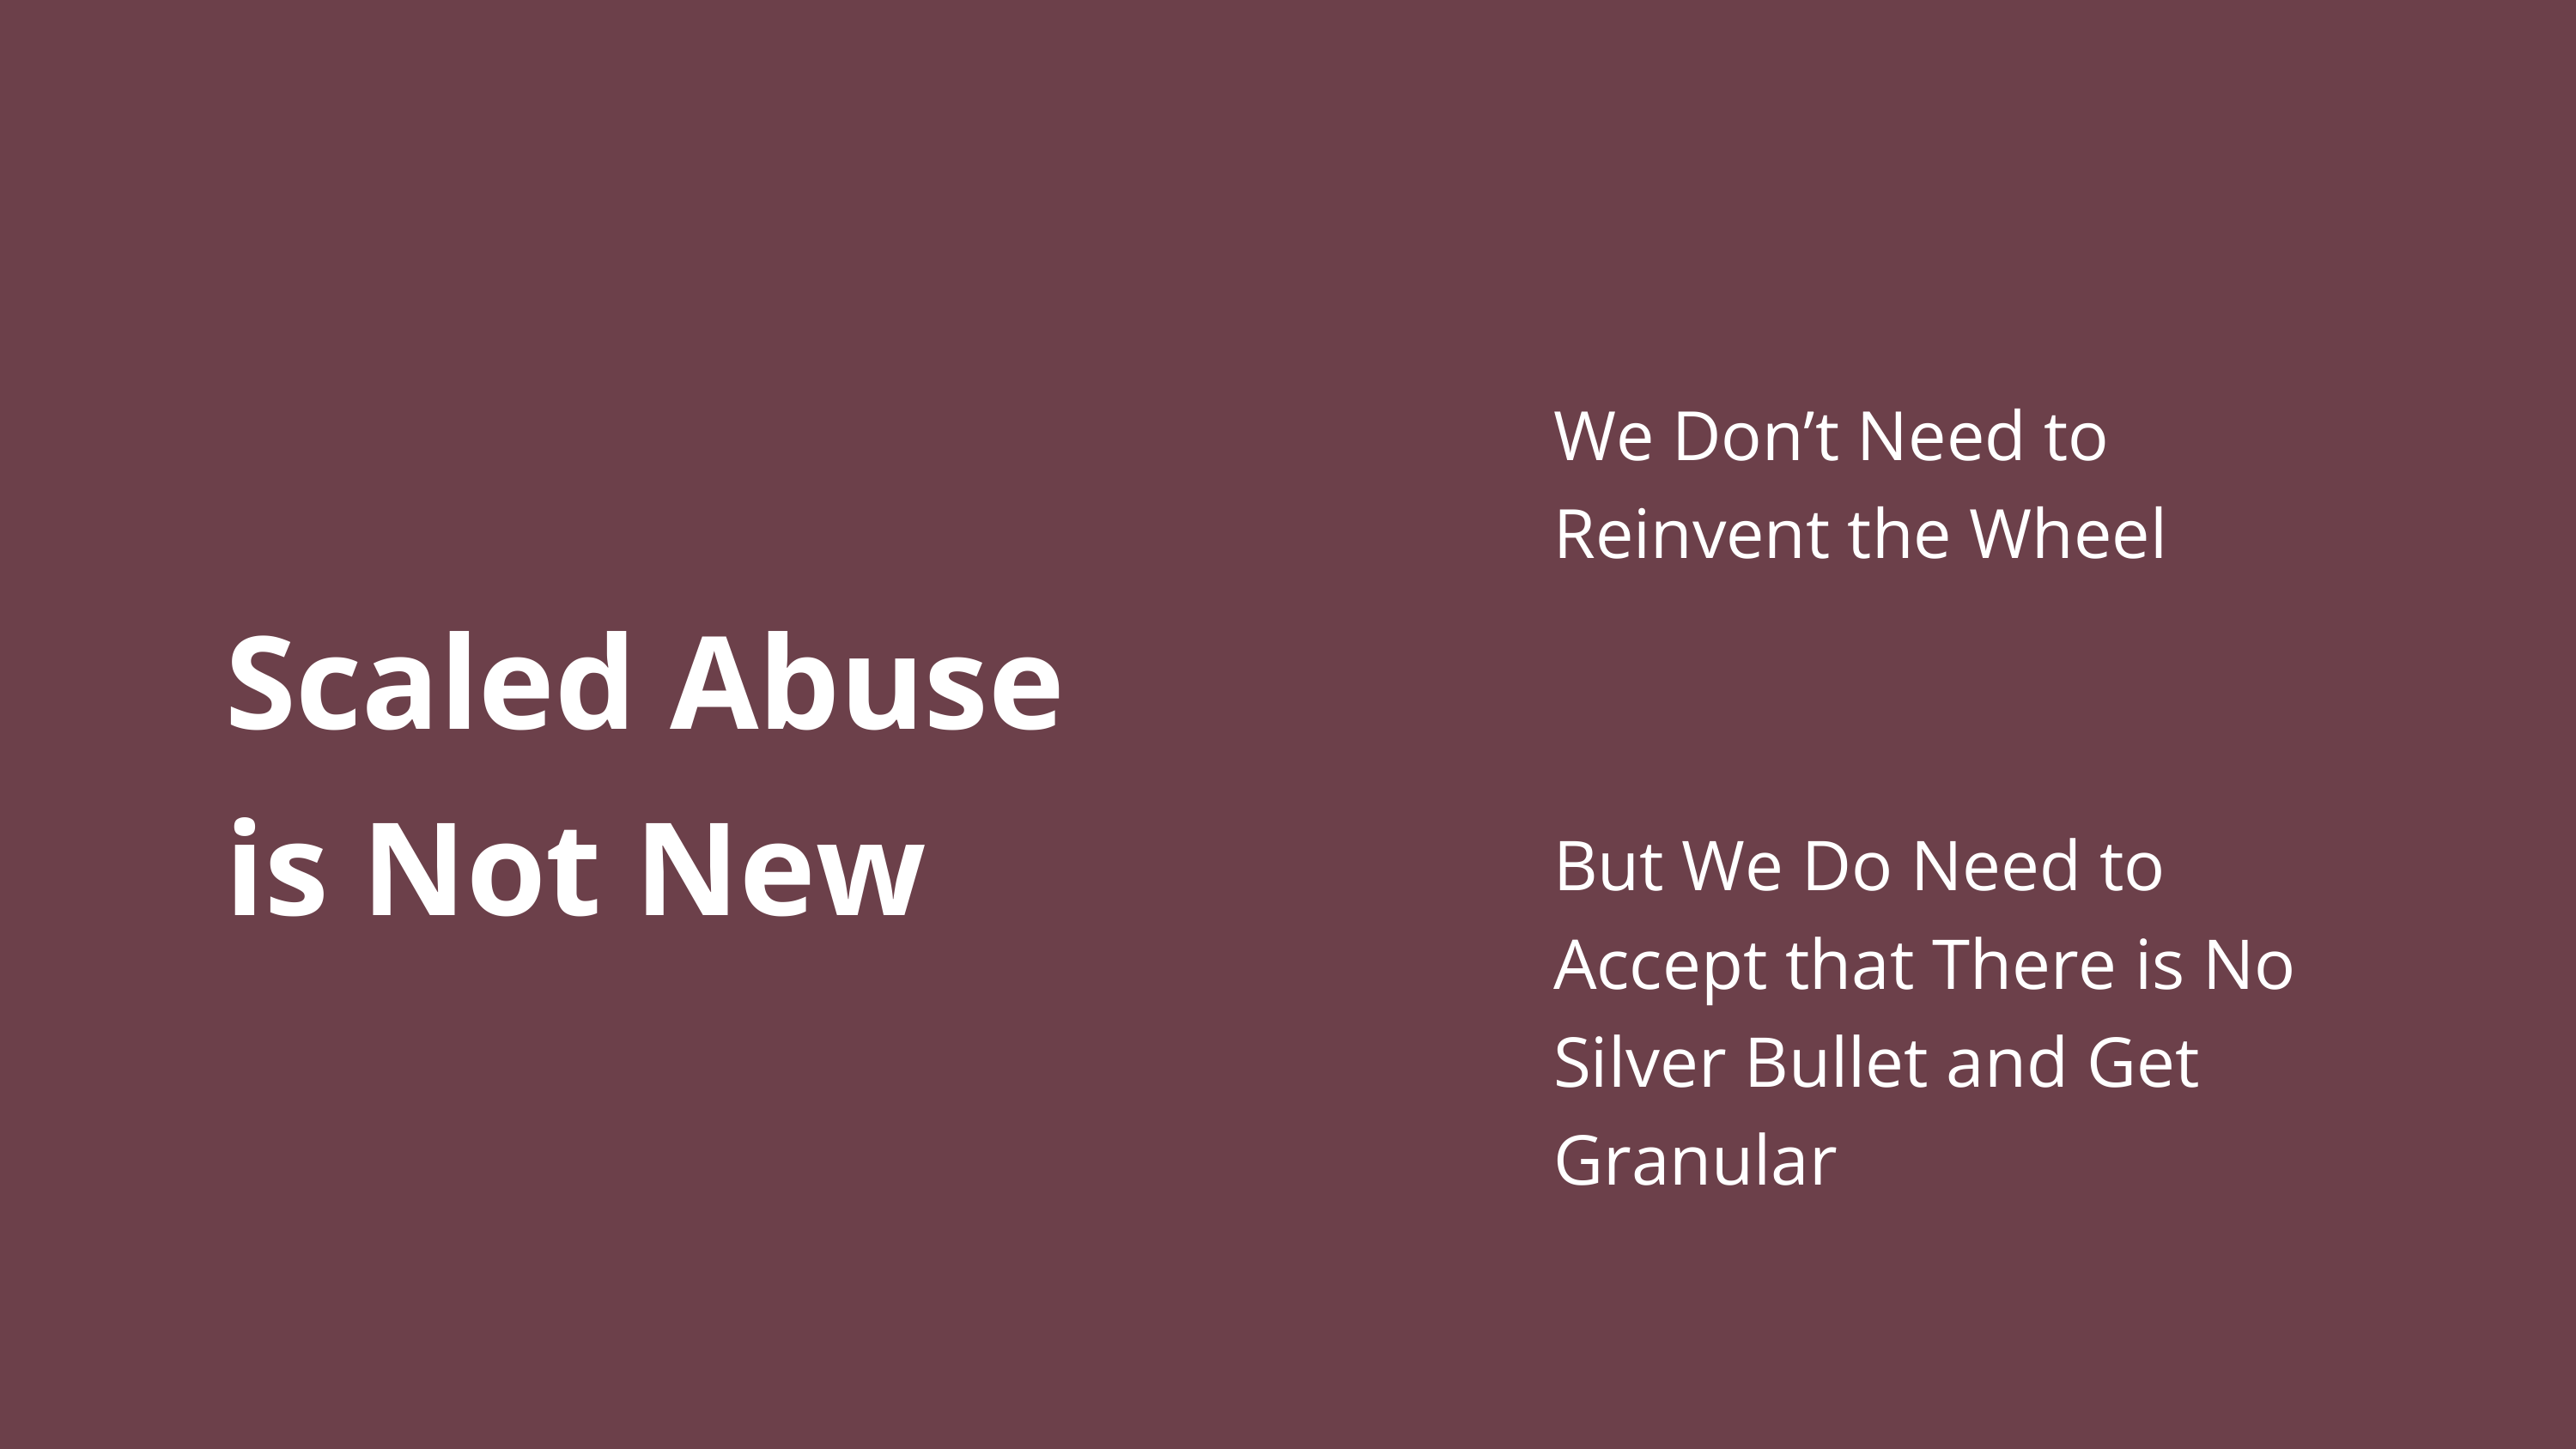

We Don’t Need to Reinvent the Wheel
Scaled Abuse is Not New
But We Do Need to Accept that There is No Silver Bullet and Get Granular